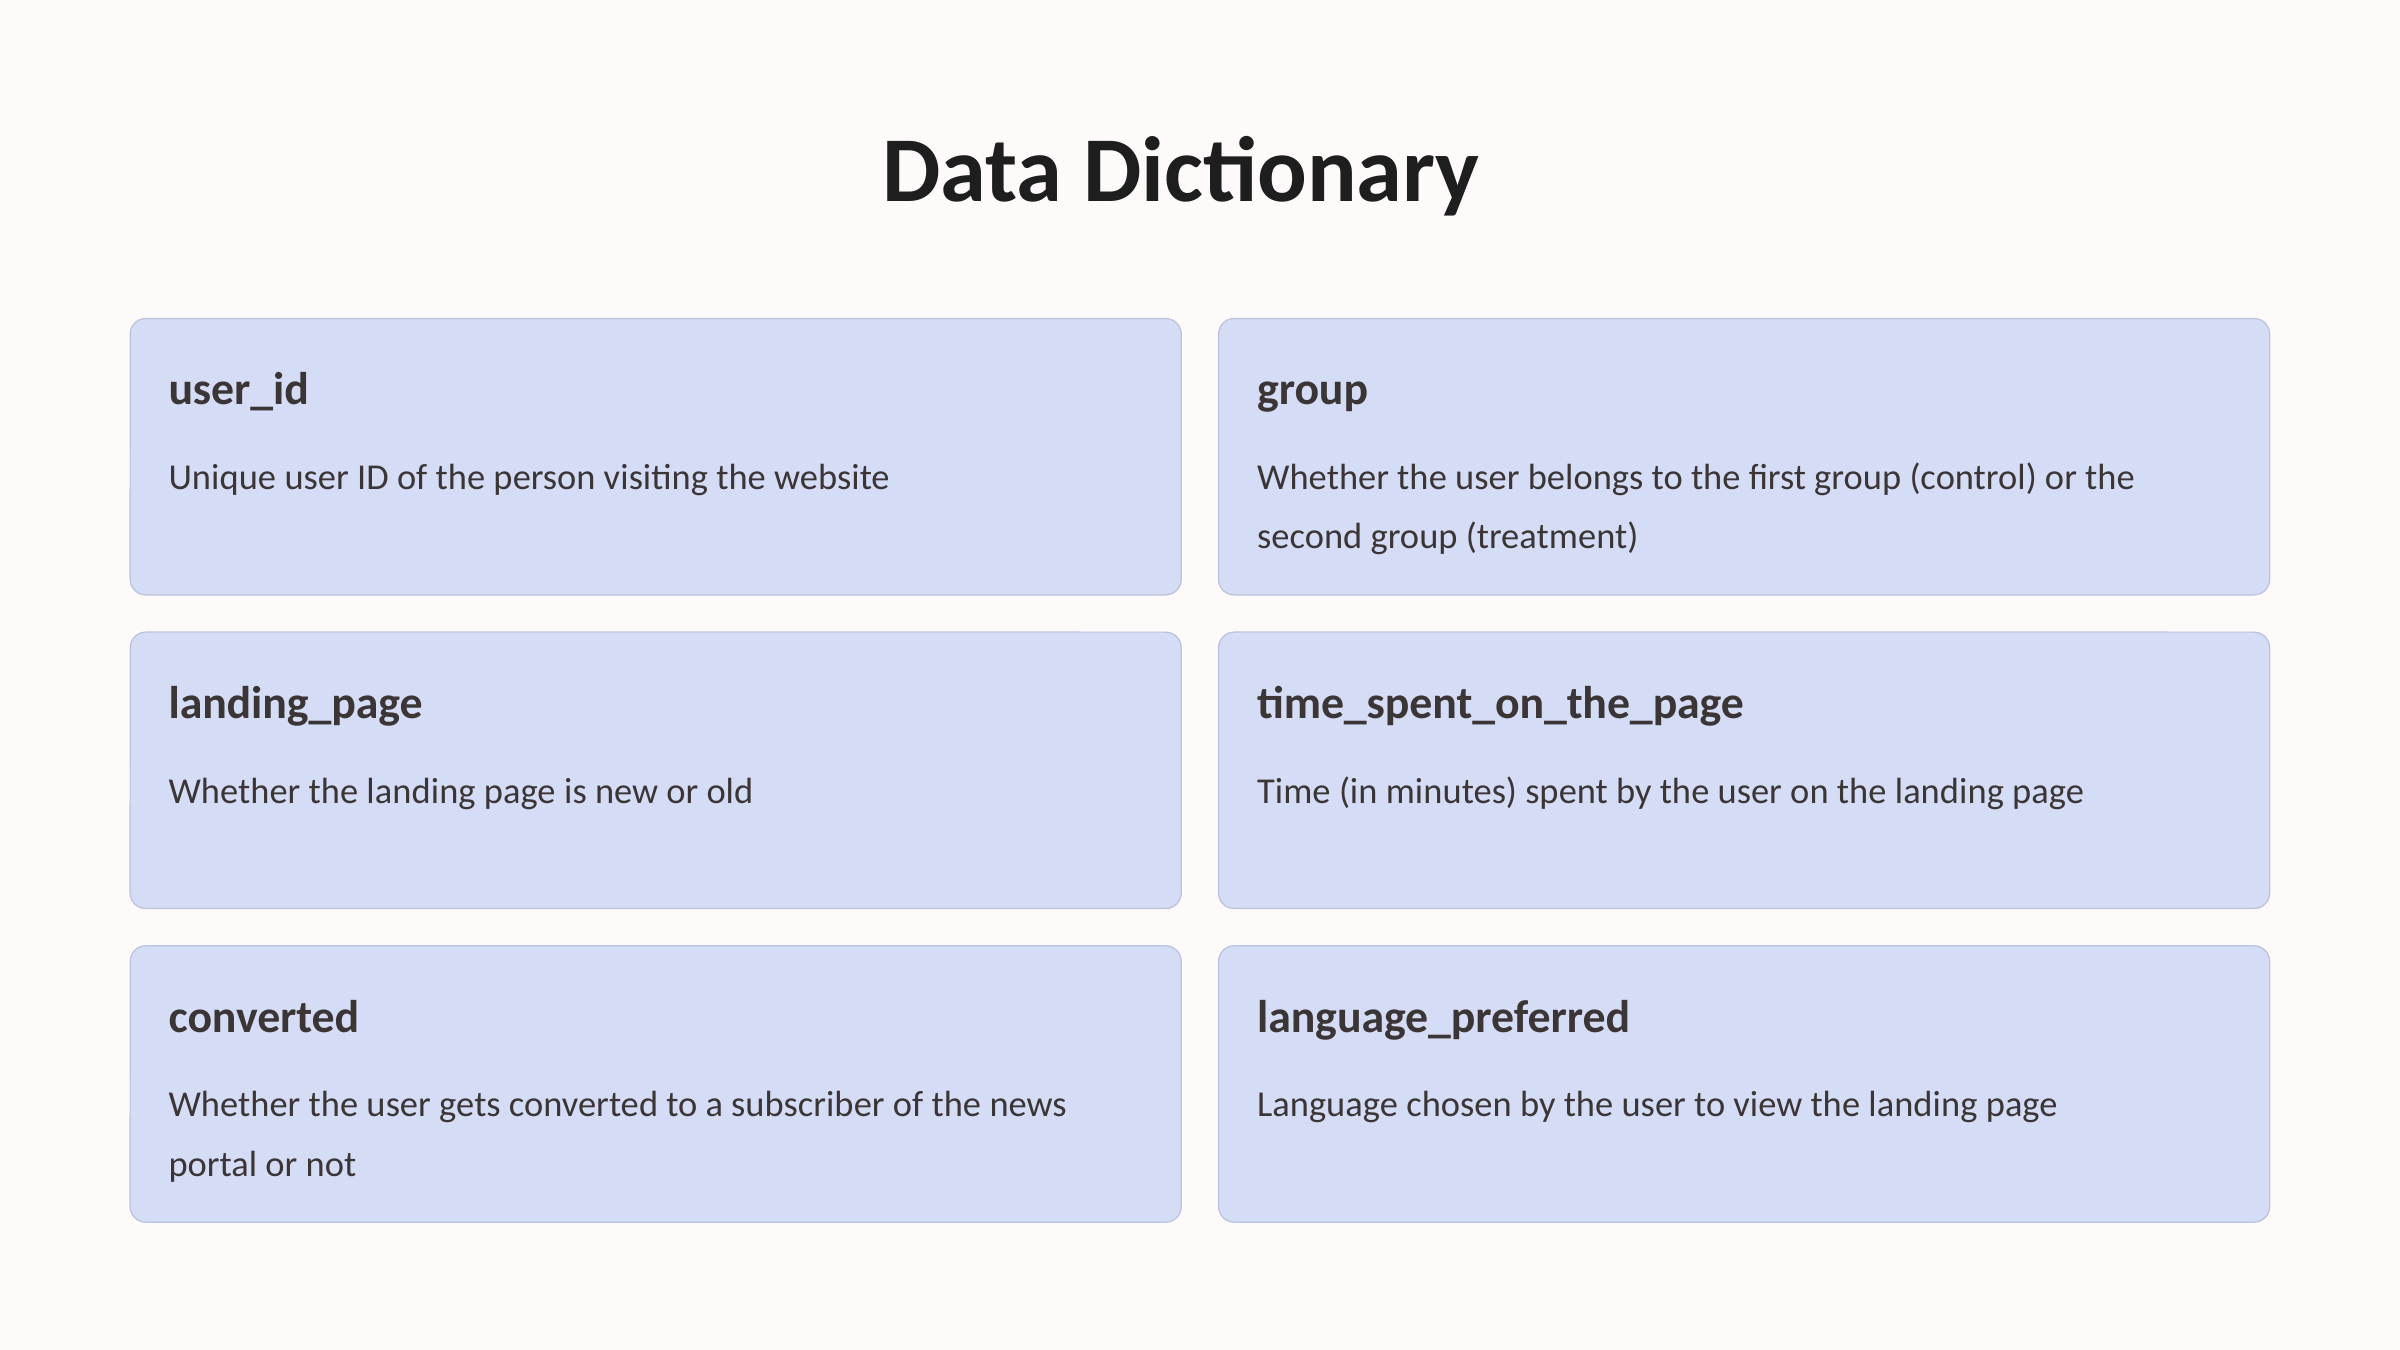

Data Dictionary

user_id
group
Unique user ID of the person visiting the website
Whether the user belongs to the first group (control) or the second group (treatment)

landing_page
time_spent_on_the_page
Whether the landing page is new or old
Time (in minutes) spent by the user on the landing page

converted
language_preferred
Whether the user gets converted to a subscriber of the news portal or not
Language chosen by the user to view the landing page